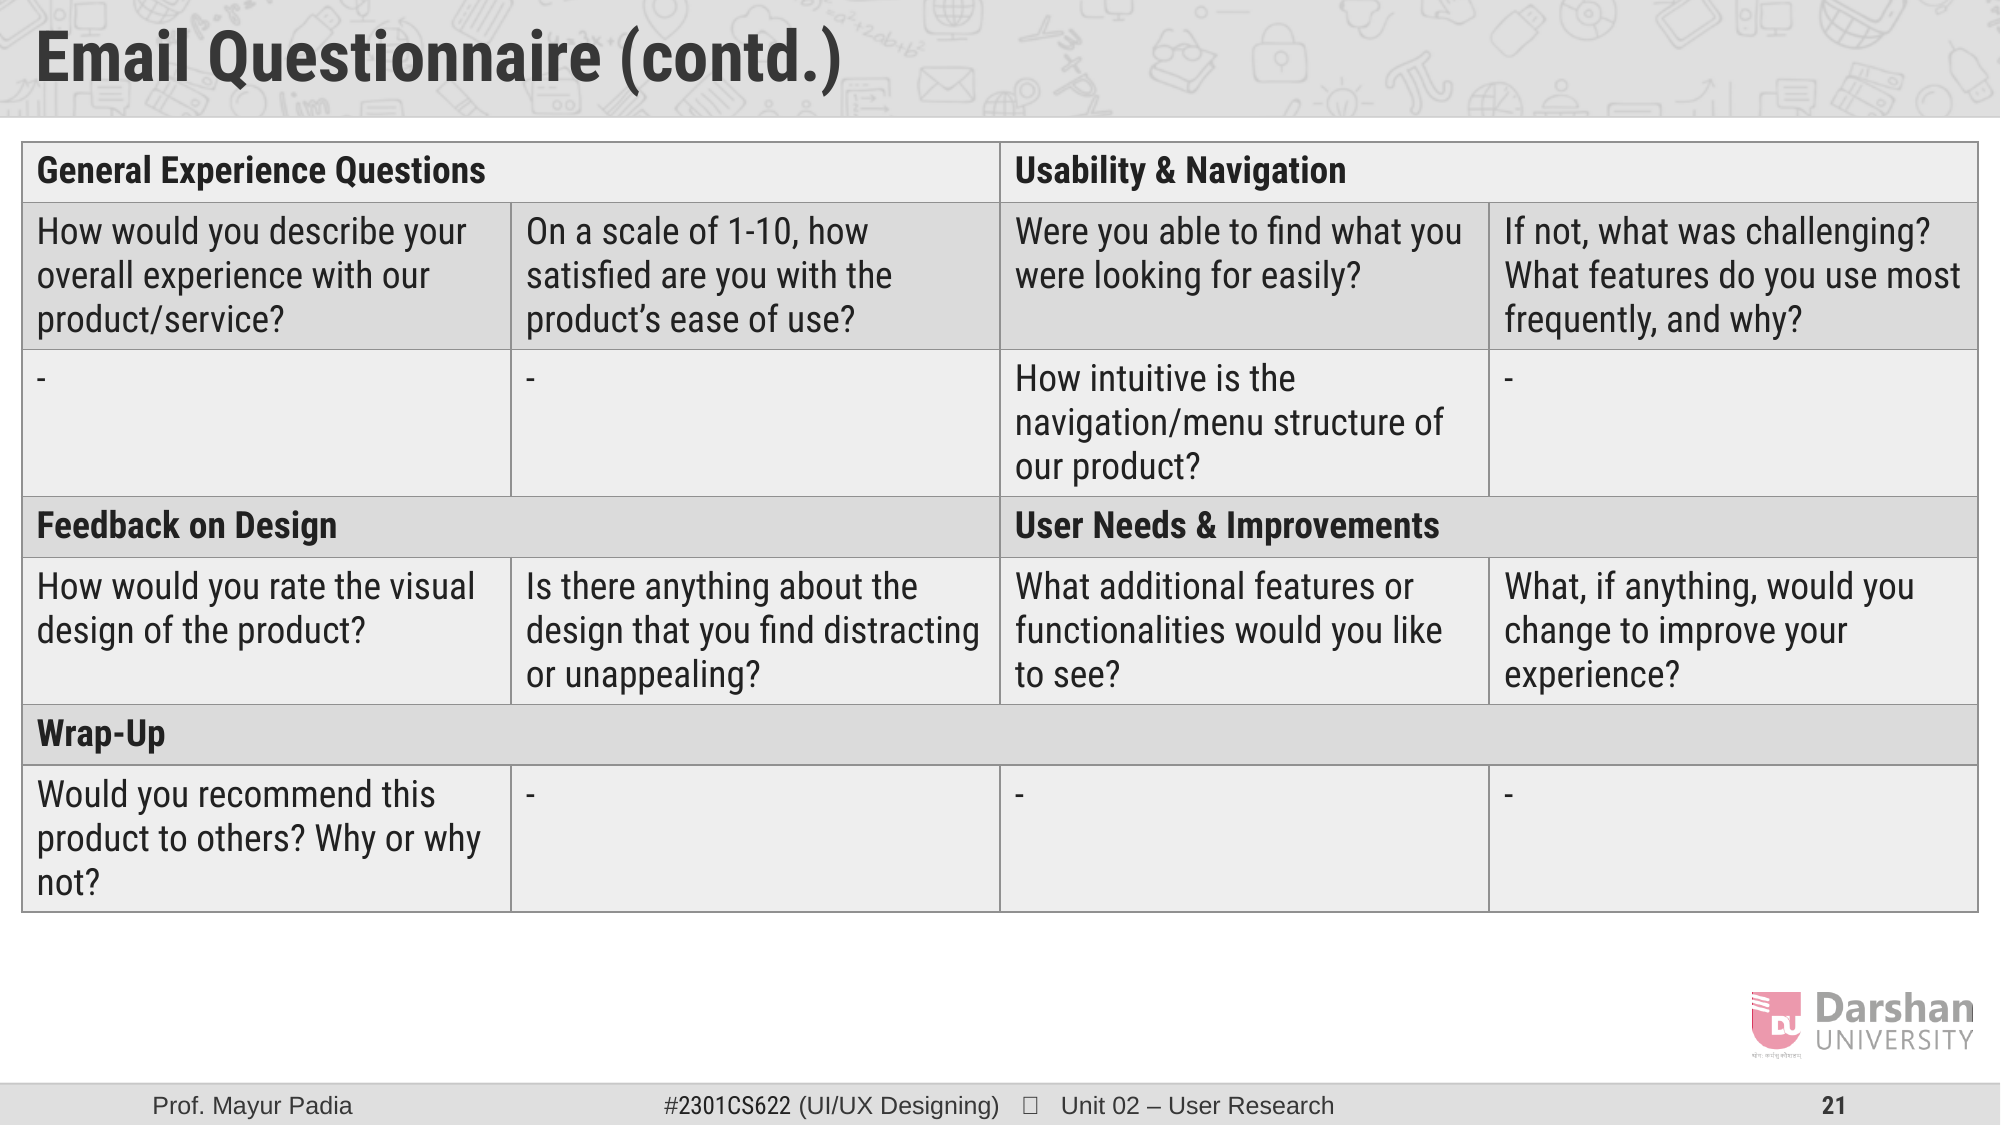

# Email Questionnaire (contd.)
| General Experience Questions |  | Usability & Navigation |  |
| --- | --- | --- | --- |
| How would you describe your overall experience with our product/service? | On a scale of 1-10, how satisfied are you with the product’s ease of use? | Were you able to find what you were looking for easily? | If not, what was challenging? What features do you use most frequently, and why? |
| - | - | How intuitive is the navigation/menu structure of our product? | - |
| Feedback on Design |  | User Needs & Improvements |  |
| How would you rate the visual design of the product? | Is there anything about the design that you find distracting or unappealing? | What additional features or functionalities would you like to see? | What, if anything, would you change to improve your experience? |
| Wrap-Up |  |  |  |
| Would you recommend this product to others? Why or why not? | - | - | - |